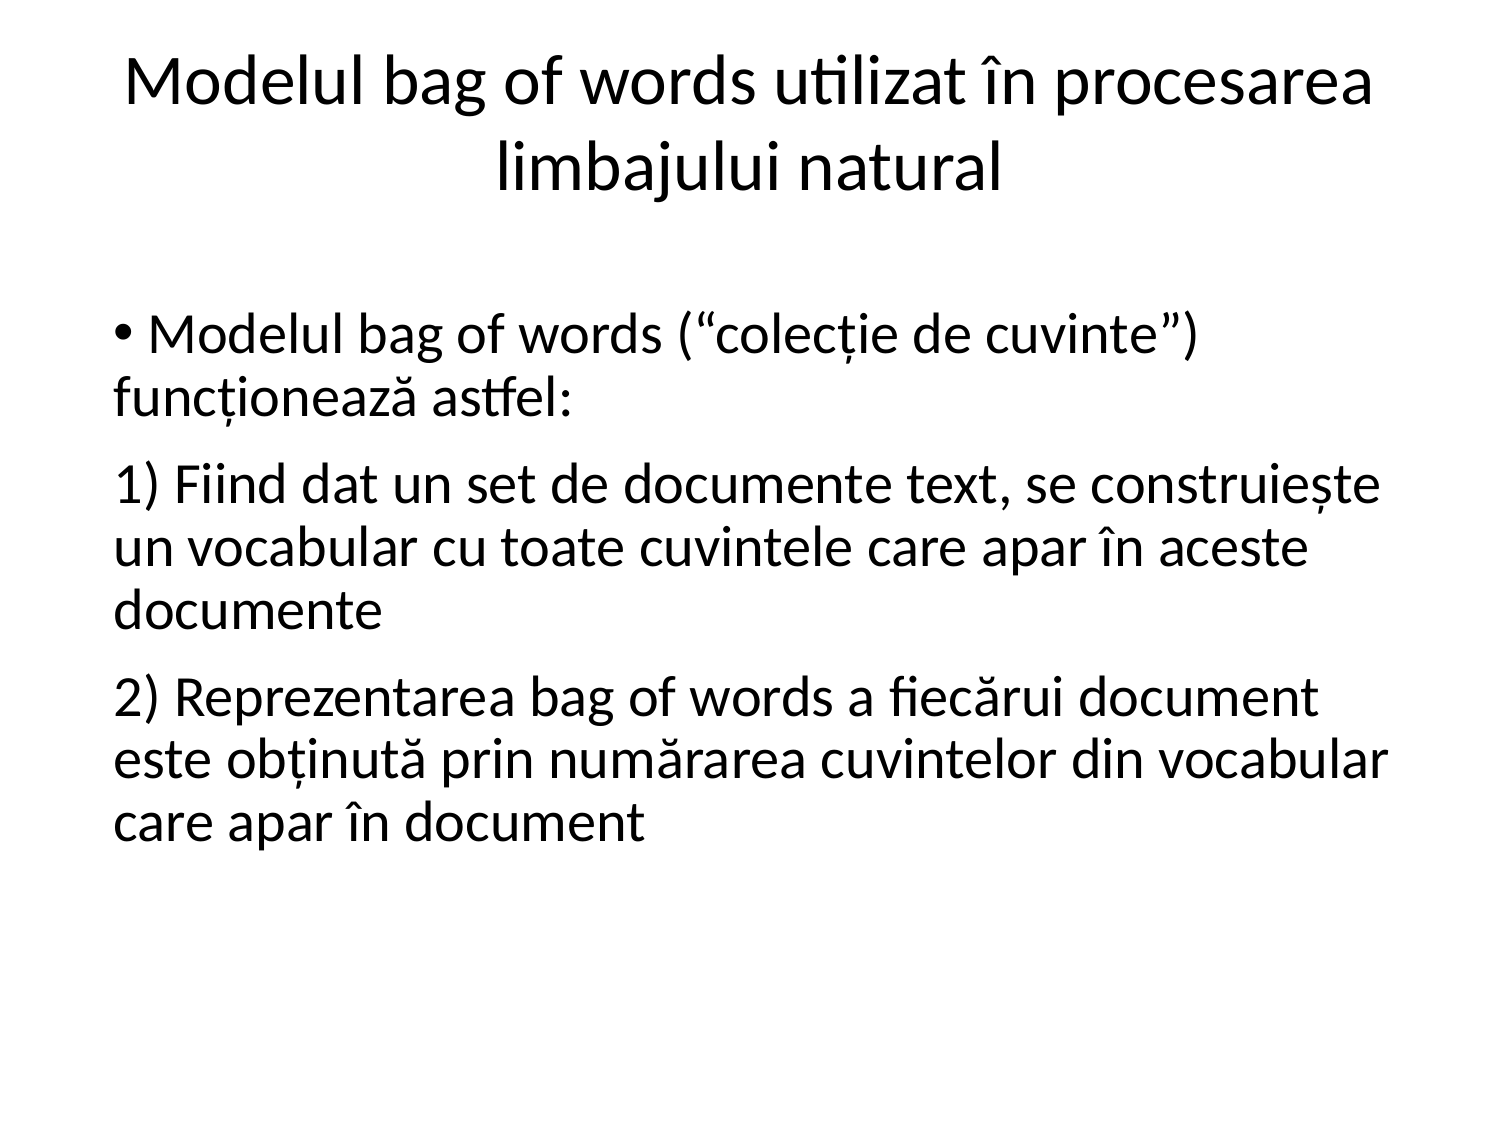

Modelul bag of words utilizat în procesarea limbajului natural
 Modelul bag of words (“colecție de cuvinte”) funcționează astfel:
1) Fiind dat un set de documente text, se construiește un vocabular cu toate cuvintele care apar în aceste documente
2) Reprezentarea bag of words a fiecărui document este obținută prin numărarea cuvintelor din vocabular care apar în document